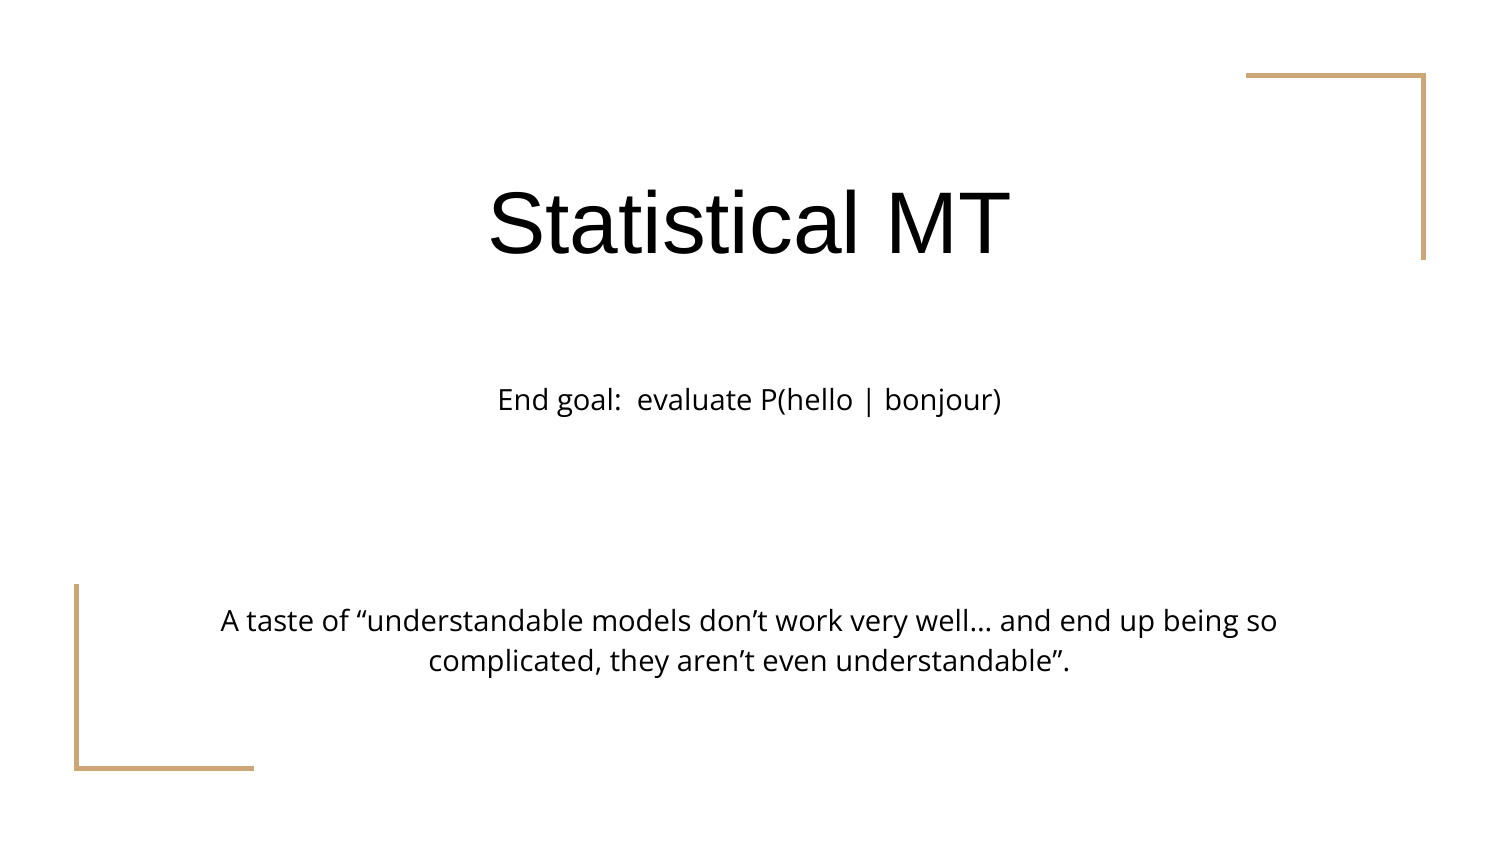

# Statistical MT

End goal:  evaluate P(hello | bonjour)

A taste of “understandable models don’t work very well… and end up being so complicated, they aren’t even understandable”.